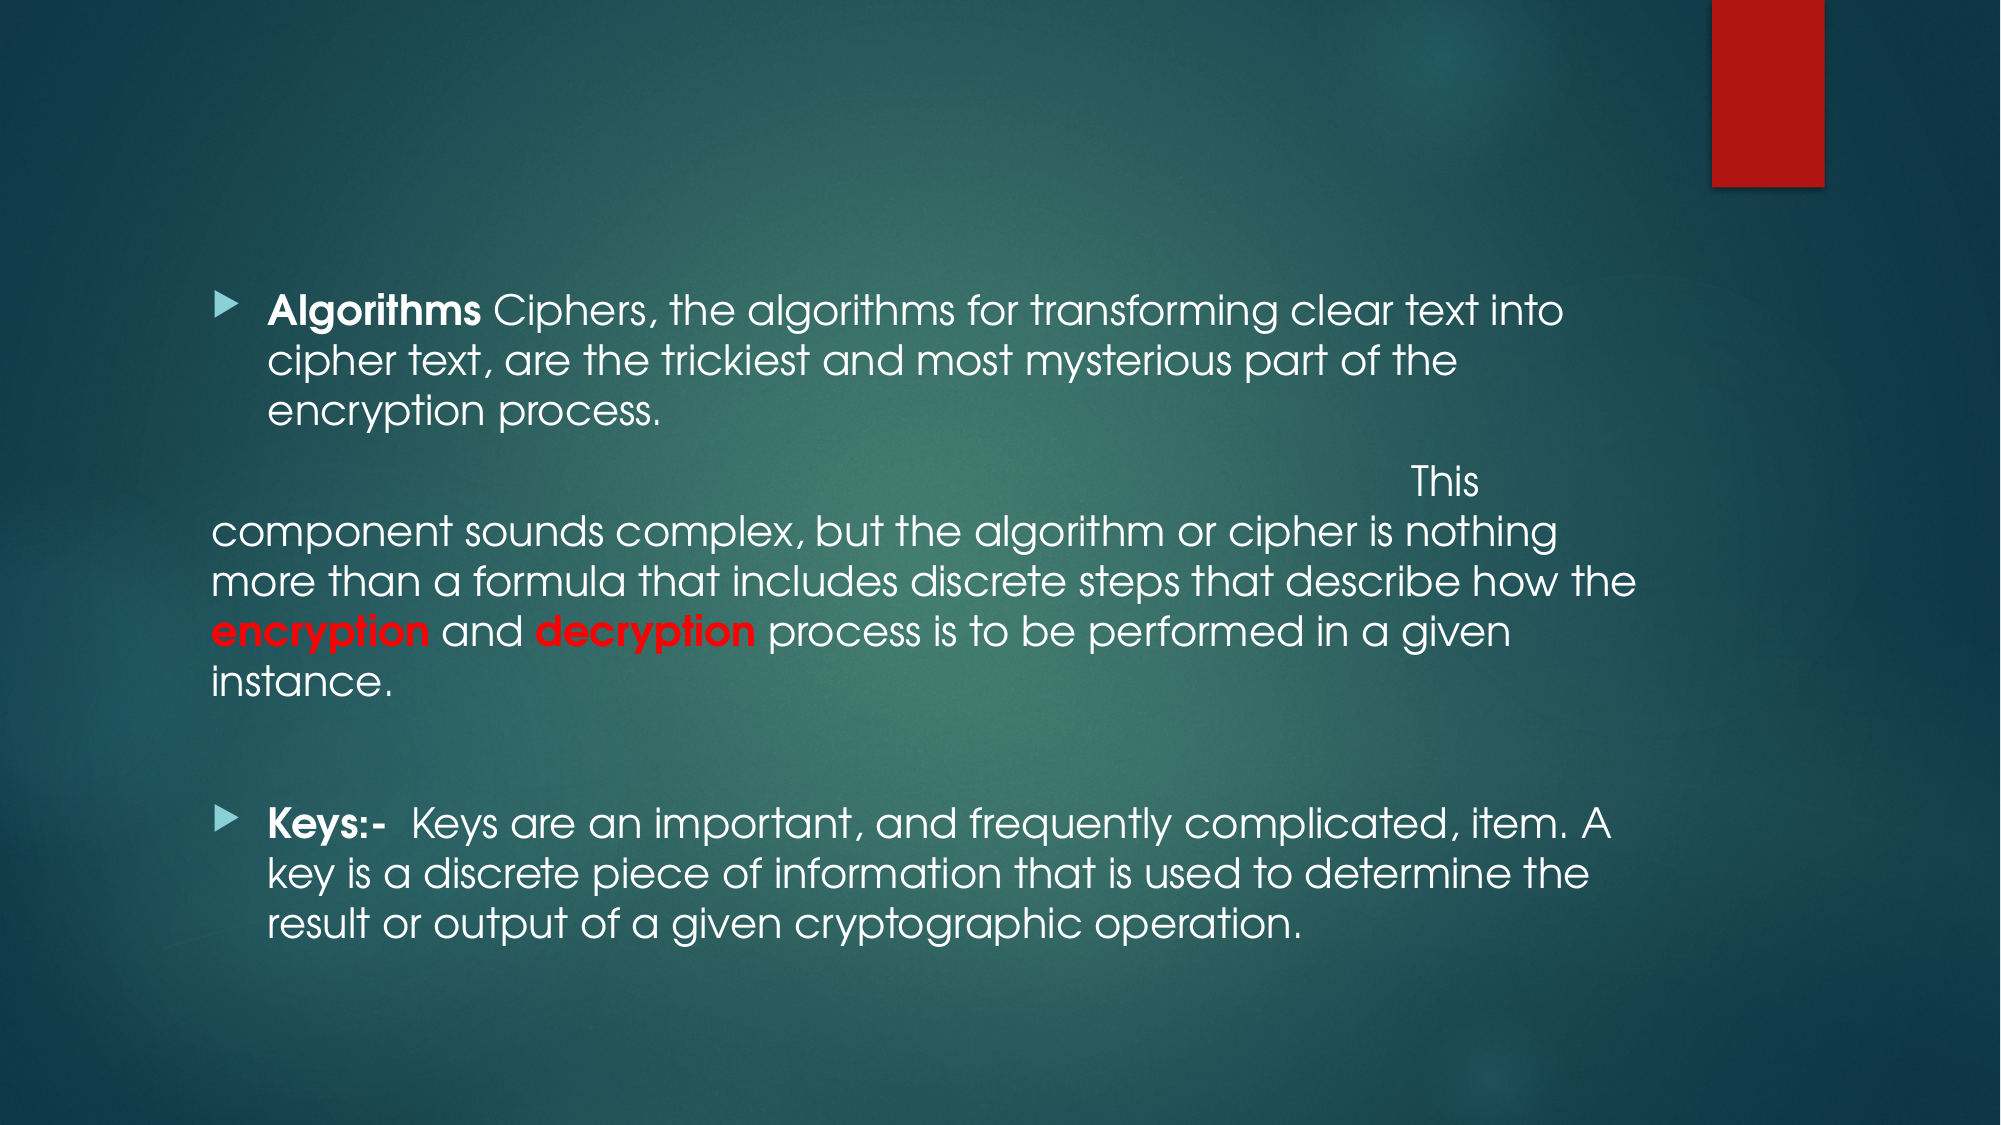

Algorithms Ciphers, the algorithms for transforming clear text into cipher text, are the trickiest and most mysterious part of the encryption process.
								This component sounds complex, but the algorithm or cipher is nothing more than a formula that includes discrete steps that describe how the encryption and decryption process is to be performed in a given instance.

Keys:-  Keys are an important, and frequently complicated, item. A key is a discrete piece of information that is used to determine the result or output of a given cryptographic operation.